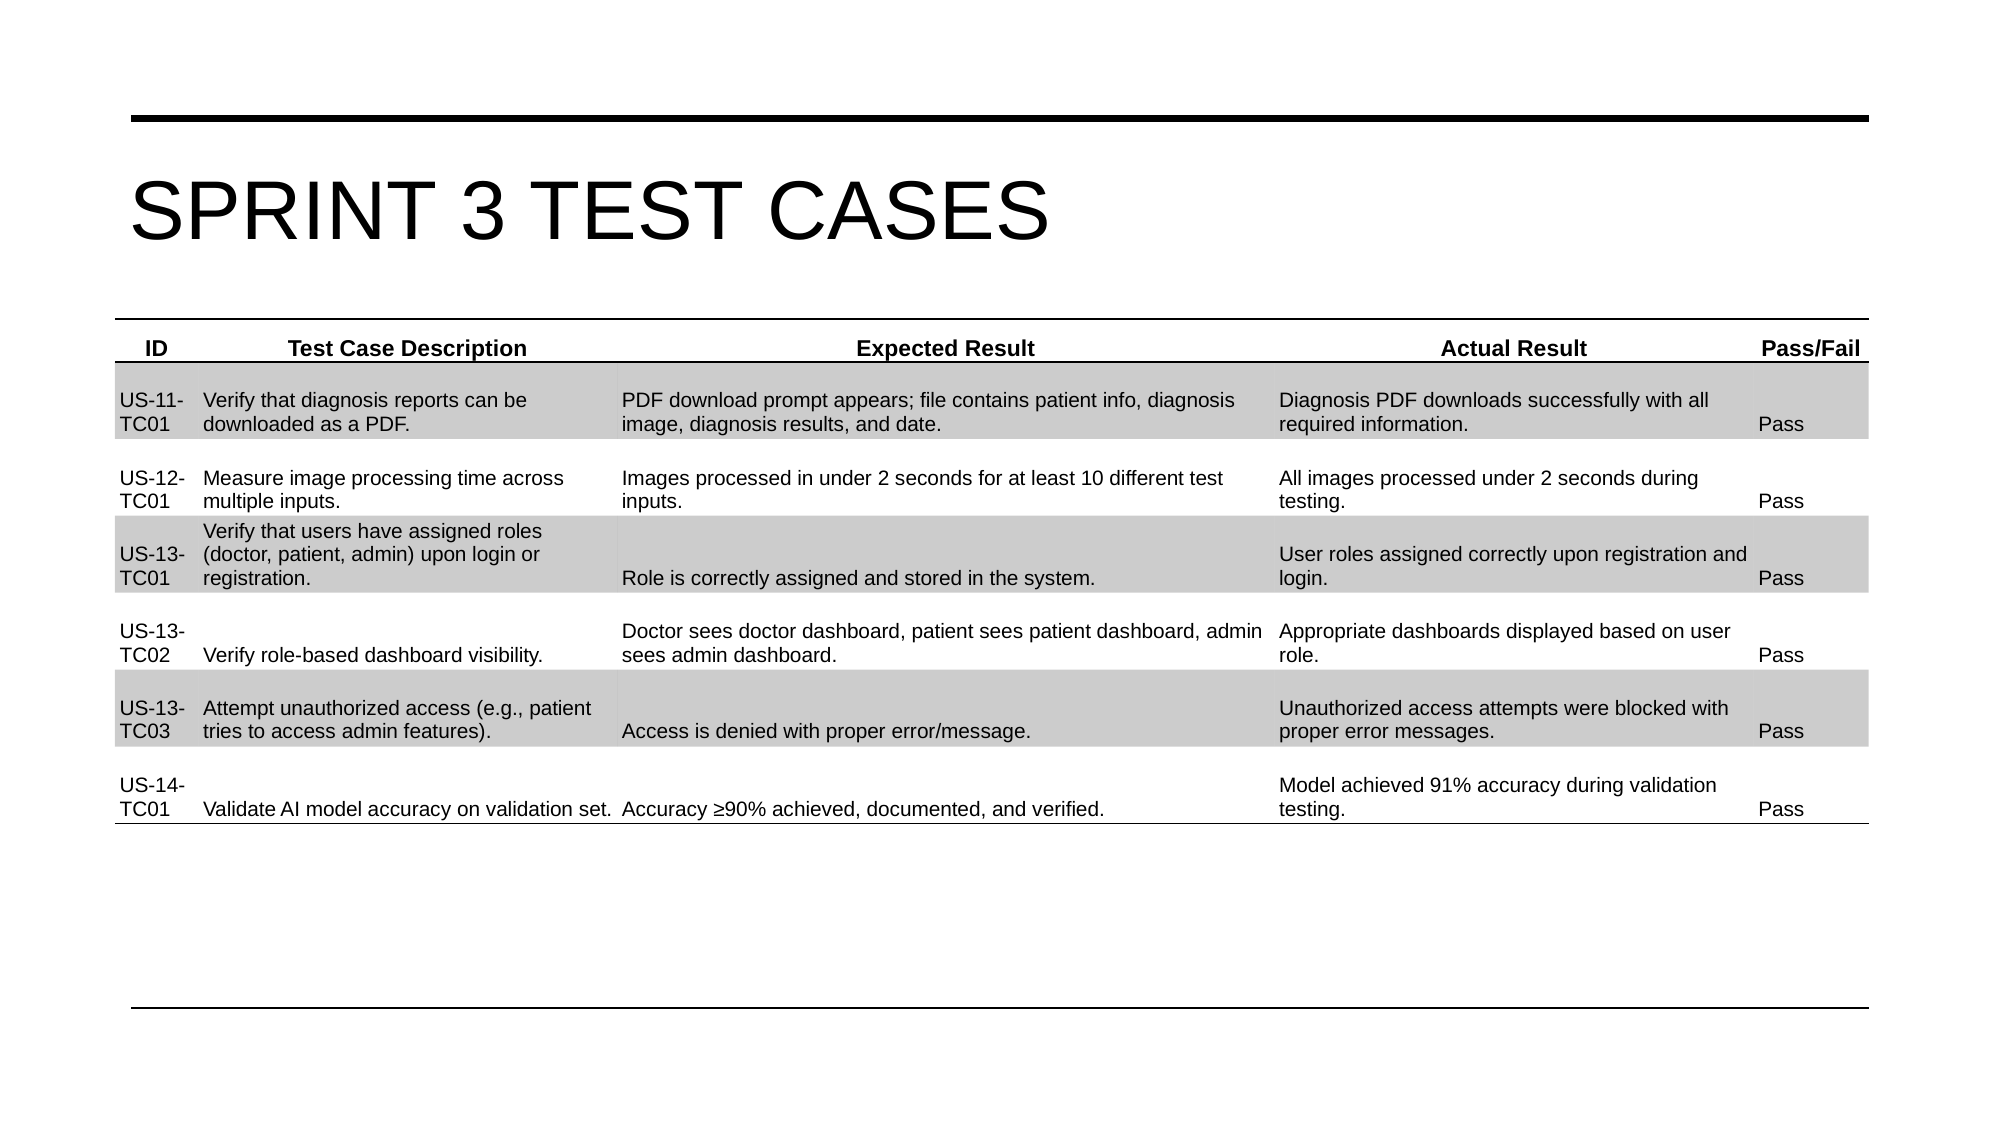

# Sprint 3 test cases
| ID | Test Case Description | Expected Result | Actual Result | Pass/Fail |
| --- | --- | --- | --- | --- |
| US-11-TC01 | Verify that diagnosis reports can be downloaded as a PDF. | PDF download prompt appears; file contains patient info, diagnosis image, diagnosis results, and date. | Diagnosis PDF downloads successfully with all required information. | Pass |
| US-12-TC01 | Measure image processing time across multiple inputs. | Images processed in under 2 seconds for at least 10 different test inputs. | All images processed under 2 seconds during testing. | Pass |
| US-13-TC01 | Verify that users have assigned roles (doctor, patient, admin) upon login or registration. | Role is correctly assigned and stored in the system. | User roles assigned correctly upon registration and login. | Pass |
| US-13-TC02 | Verify role-based dashboard visibility. | Doctor sees doctor dashboard, patient sees patient dashboard, admin sees admin dashboard. | Appropriate dashboards displayed based on user role. | Pass |
| US-13-TC03 | Attempt unauthorized access (e.g., patient tries to access admin features). | Access is denied with proper error/message. | Unauthorized access attempts were blocked with proper error messages. | Pass |
| US-14-TC01 | Validate AI model accuracy on validation set. | Accuracy ≥90% achieved, documented, and verified. | Model achieved 91% accuracy during validation testing. | Pass |